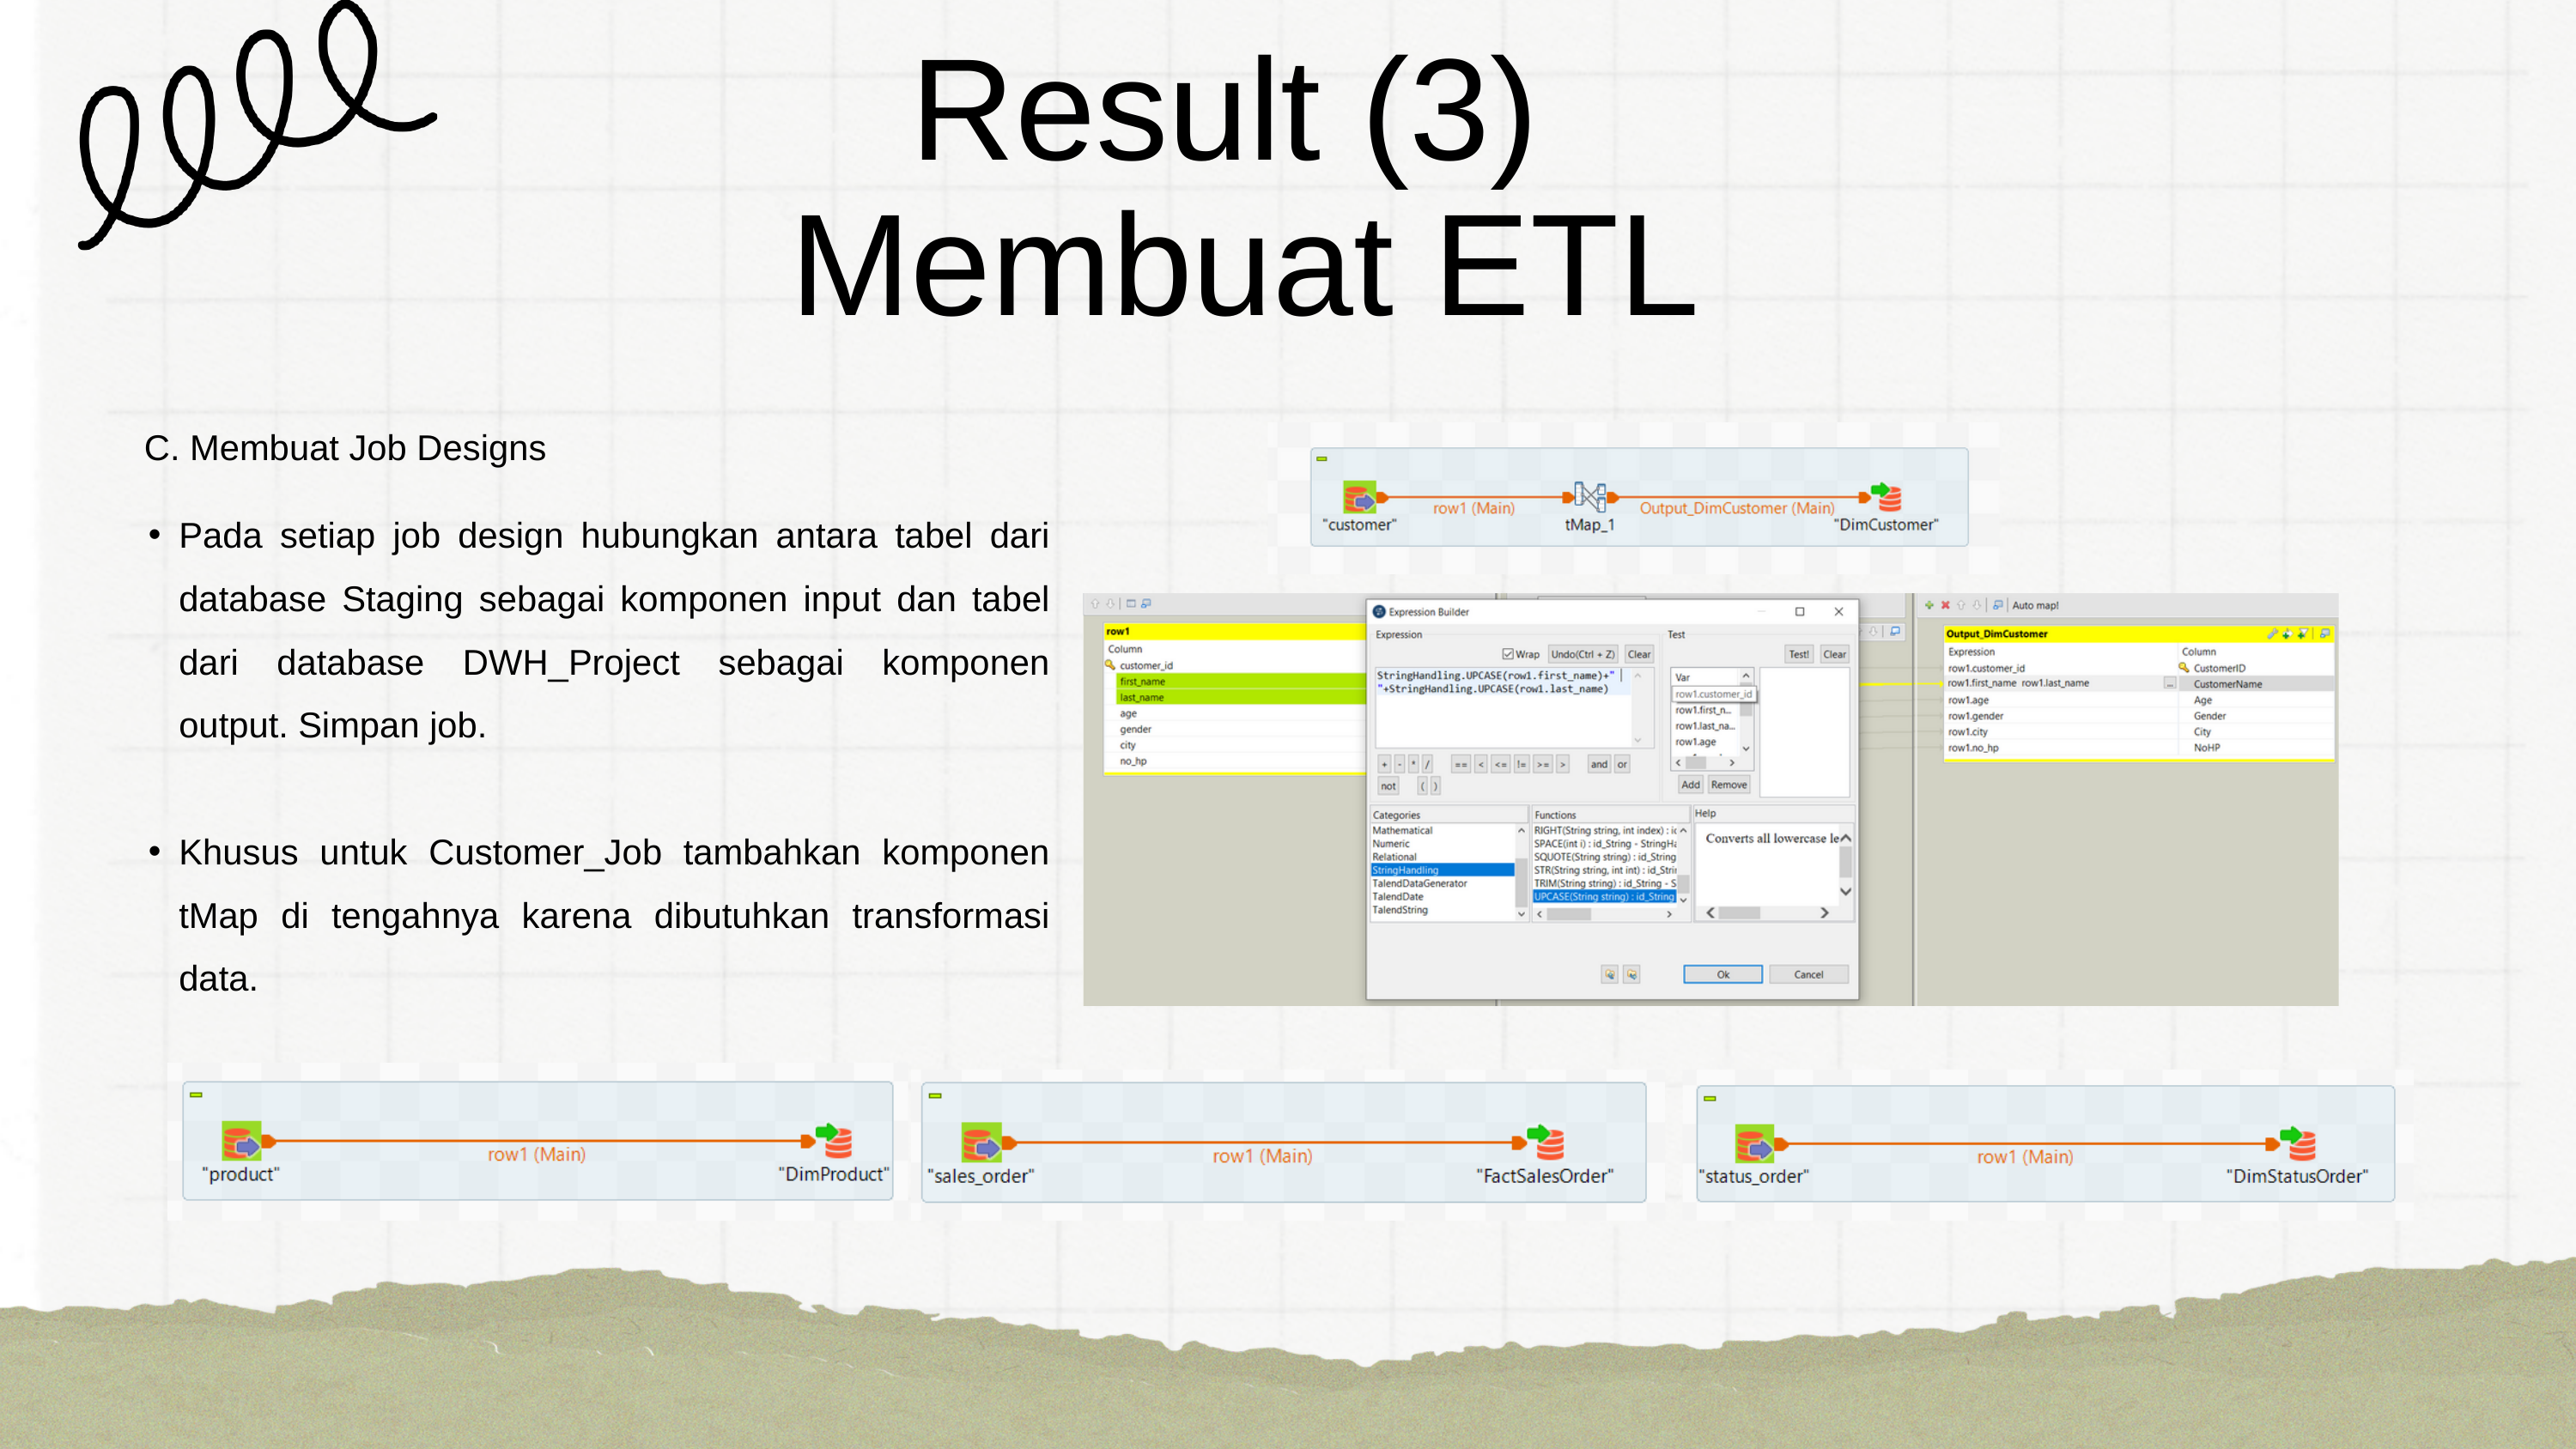

Result (3)
Membuat ETL
C. Membuat Job Designs

Pada setiap job design hubungkan antara tabel dari database Staging sebagai komponen input dan tabel dari database DWH_Project sebagai komponen output. Simpan job.

Khusus untuk Customer_Job tambahkan komponen tMap di tengahnya karena dibutuhkan transformasi data.